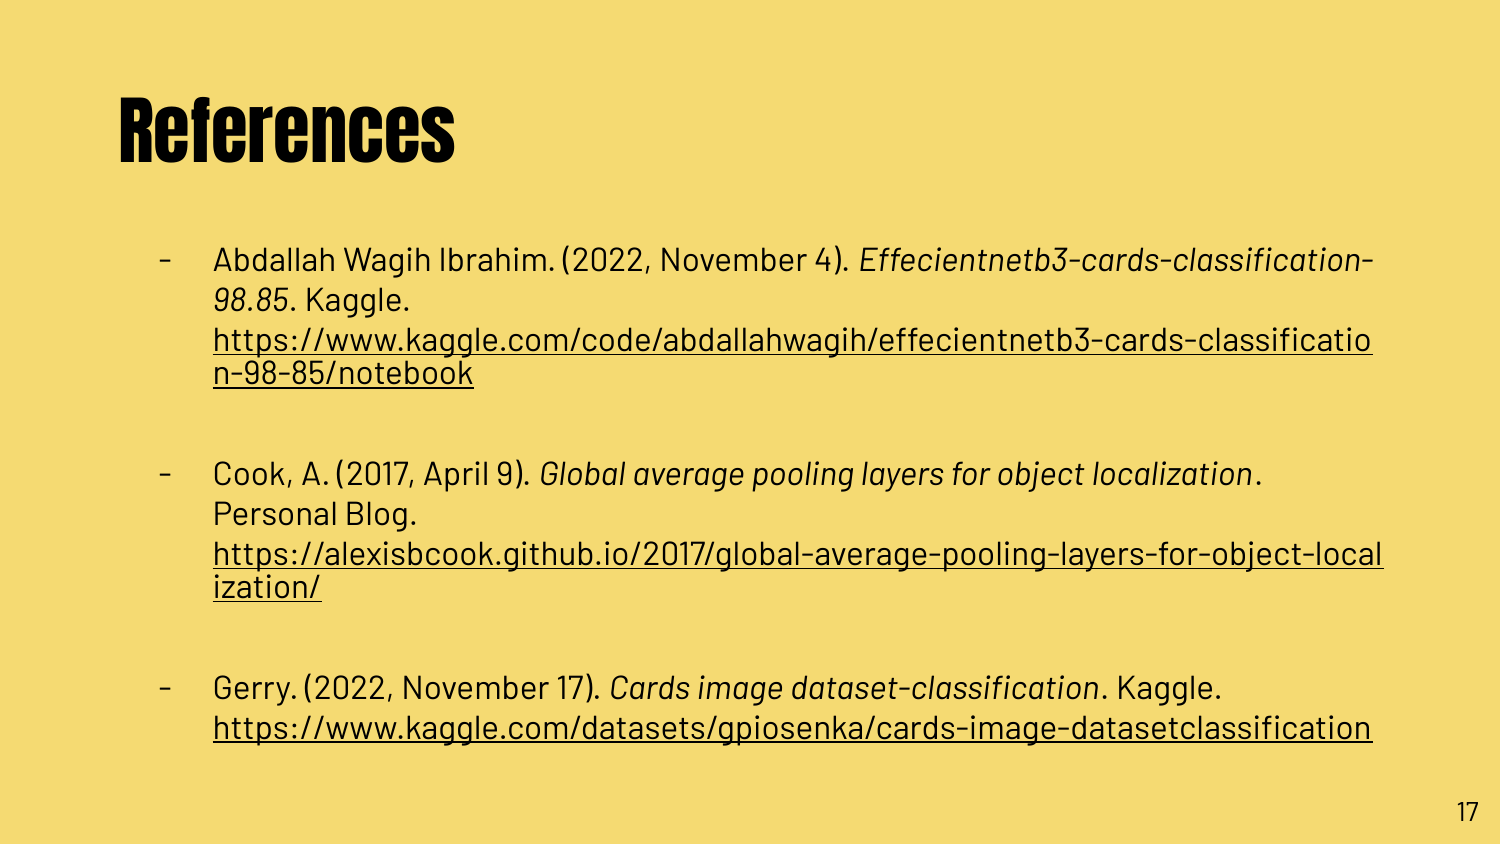

# References
Abdallah Wagih Ibrahim. (2022, November 4). Effecientnetb3-cards-classification-98.85. Kaggle. https://www.kaggle.com/code/abdallahwagih/effecientnetb3-cards-classification-98-85/notebook
Cook, A. (2017, April 9). Global average pooling layers for object localization. Personal Blog. https://alexisbcook.github.io/2017/global-average-pooling-layers-for-object-localization/
Gerry. (2022, November 17). Cards image dataset-classification. Kaggle. https://www.kaggle.com/datasets/gpiosenka/cards-image-datasetclassification
17